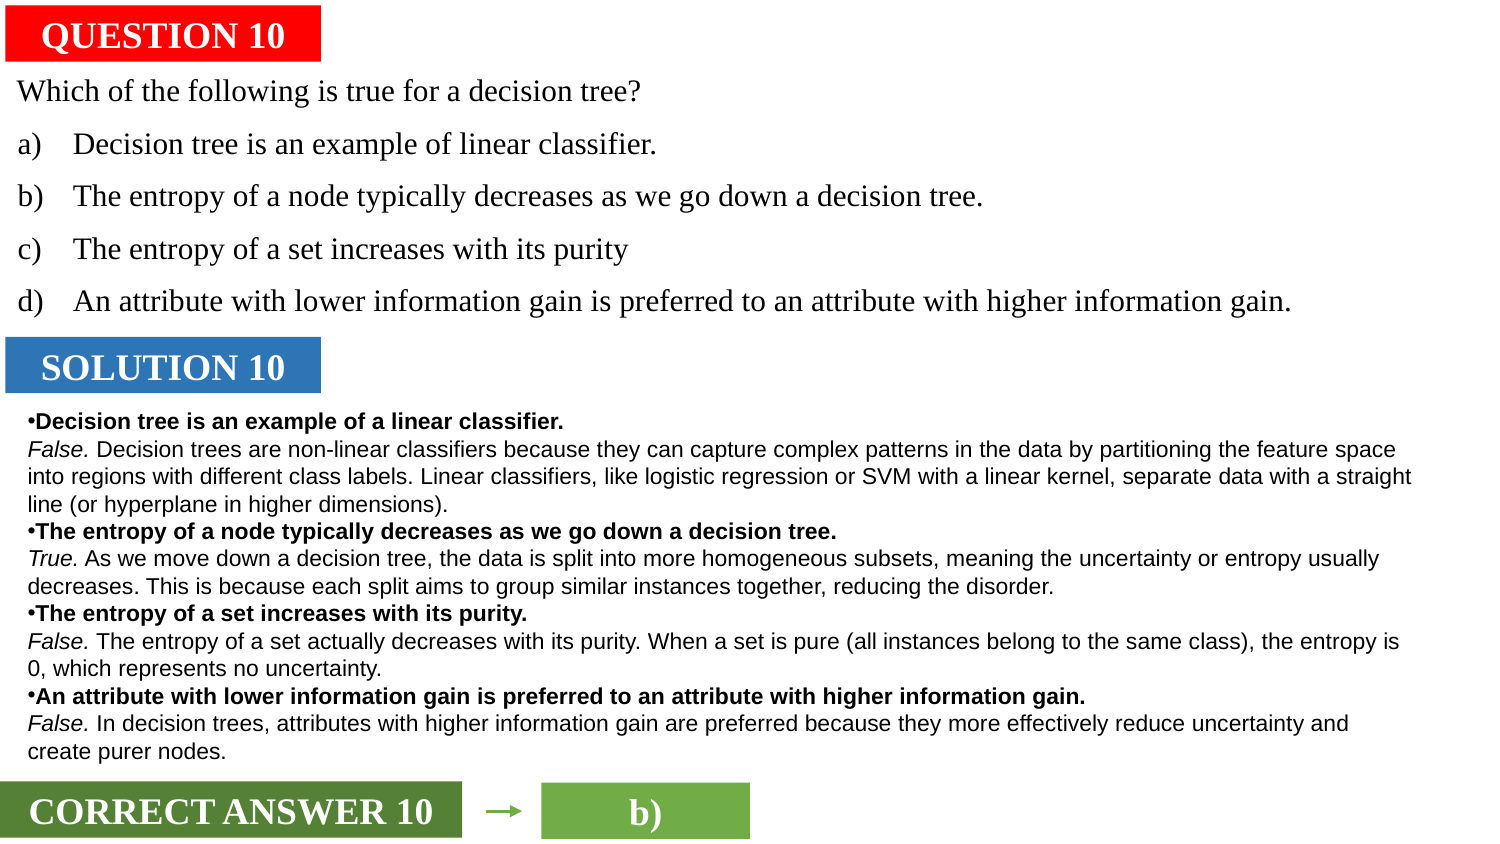

QUESTION 10
Which of the following is true for a decision tree?
Decision tree is an example of linear classifier.
The entropy of a node typically decreases as we go down a decision tree.
The entropy of a set increases with its purity
An attribute with lower information gain is preferred to an attribute with higher information gain.
SOLUTION 10
Decision tree is an example of a linear classifier.
False. Decision trees are non-linear classifiers because they can capture complex patterns in the data by partitioning the feature space into regions with different class labels. Linear classifiers, like logistic regression or SVM with a linear kernel, separate data with a straight line (or hyperplane in higher dimensions).
The entropy of a node typically decreases as we go down a decision tree.
True. As we move down a decision tree, the data is split into more homogeneous subsets, meaning the uncertainty or entropy usually decreases. This is because each split aims to group similar instances together, reducing the disorder.
The entropy of a set increases with its purity.
False. The entropy of a set actually decreases with its purity. When a set is pure (all instances belong to the same class), the entropy is 0, which represents no uncertainty.
An attribute with lower information gain is preferred to an attribute with higher information gain.
False. In decision trees, attributes with higher information gain are preferred because they more effectively reduce uncertainty and create purer nodes.
CORRECT ANSWER 10
b)